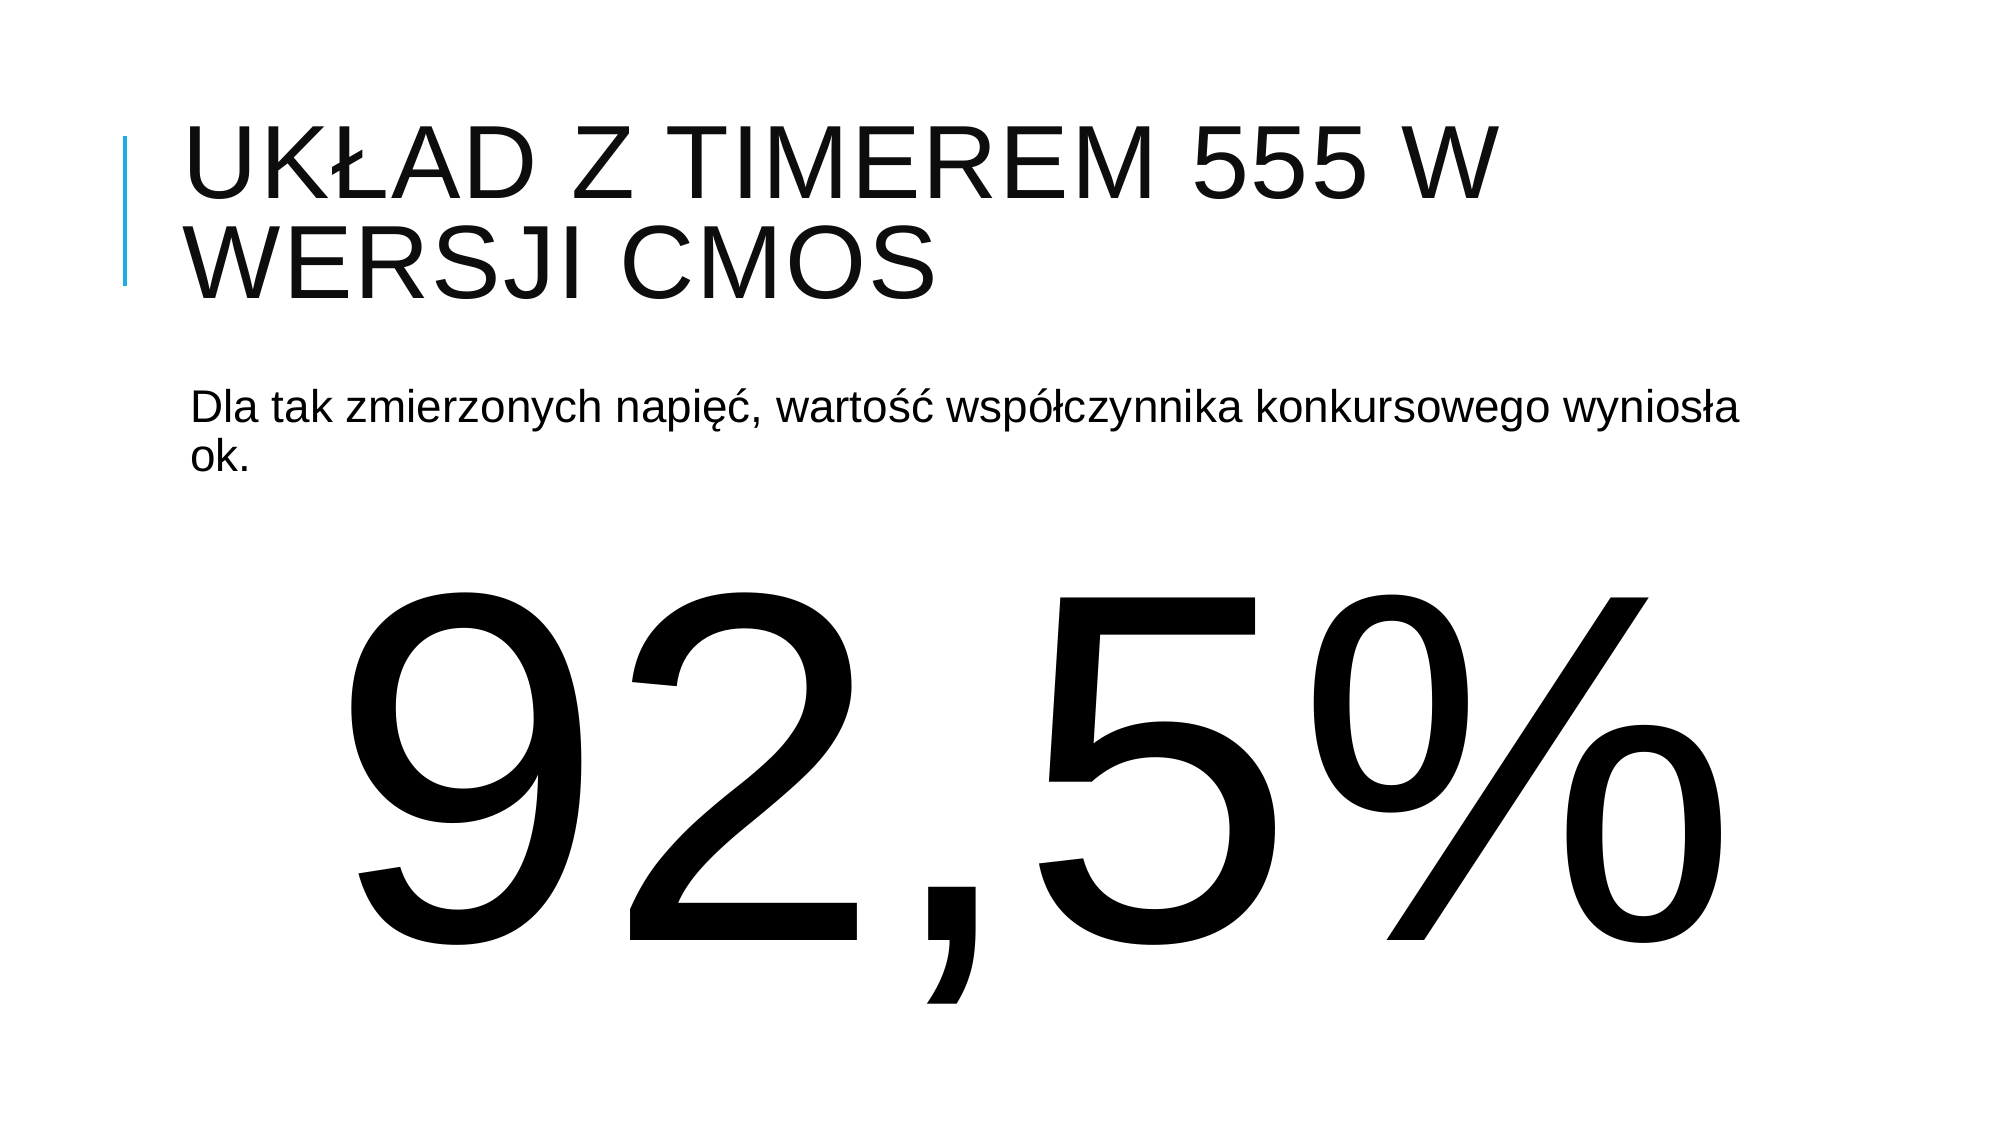

# Układ z timerem 555 w wersji CMOS
Dla tak zmierzonych napięć, wartość współczynnika konkursowego wyniosła ok.
92,5%